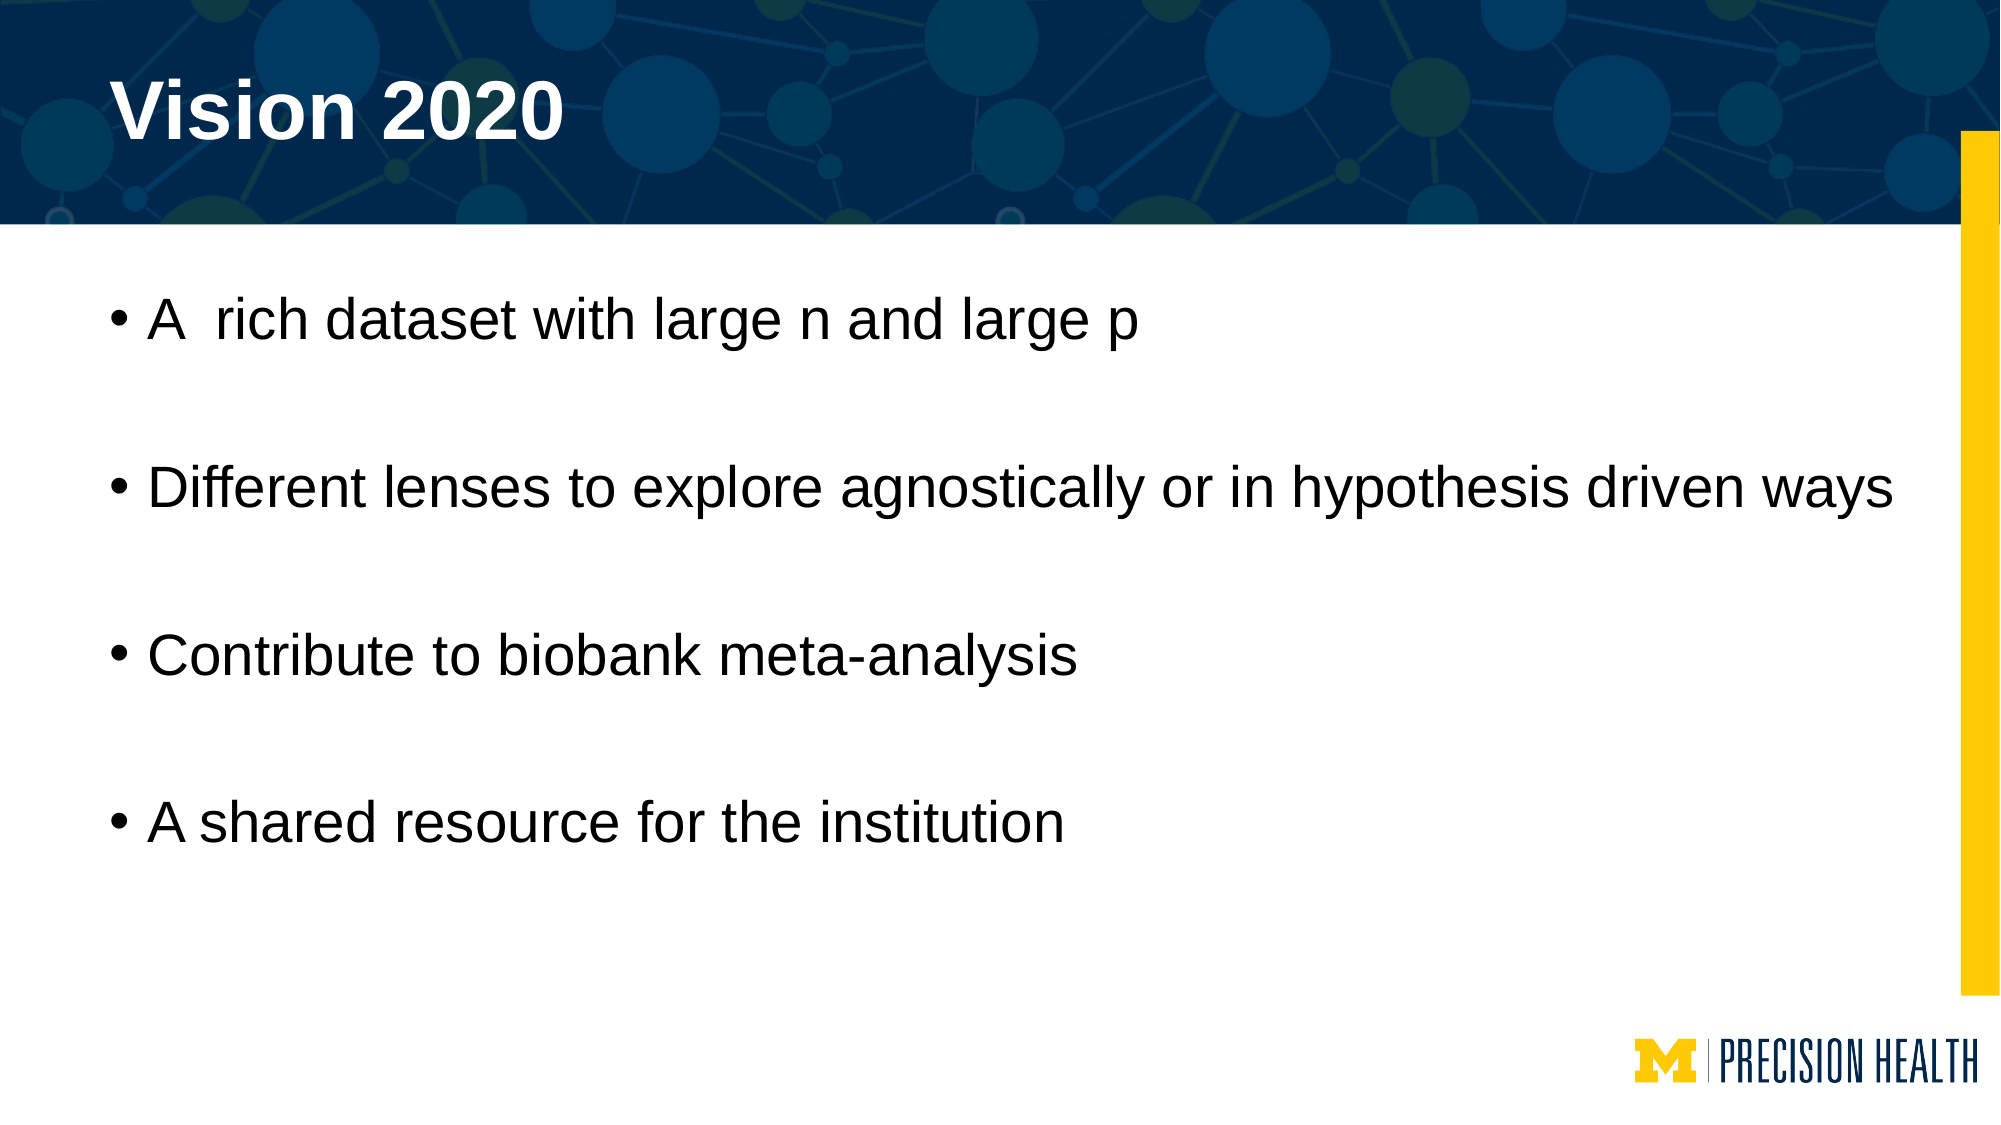

# Vision 2020
A  rich dataset with large n and large p

Different lenses to explore agnostically or in hypothesis driven ways

Contribute to biobank meta-analysis

A shared resource for the institution